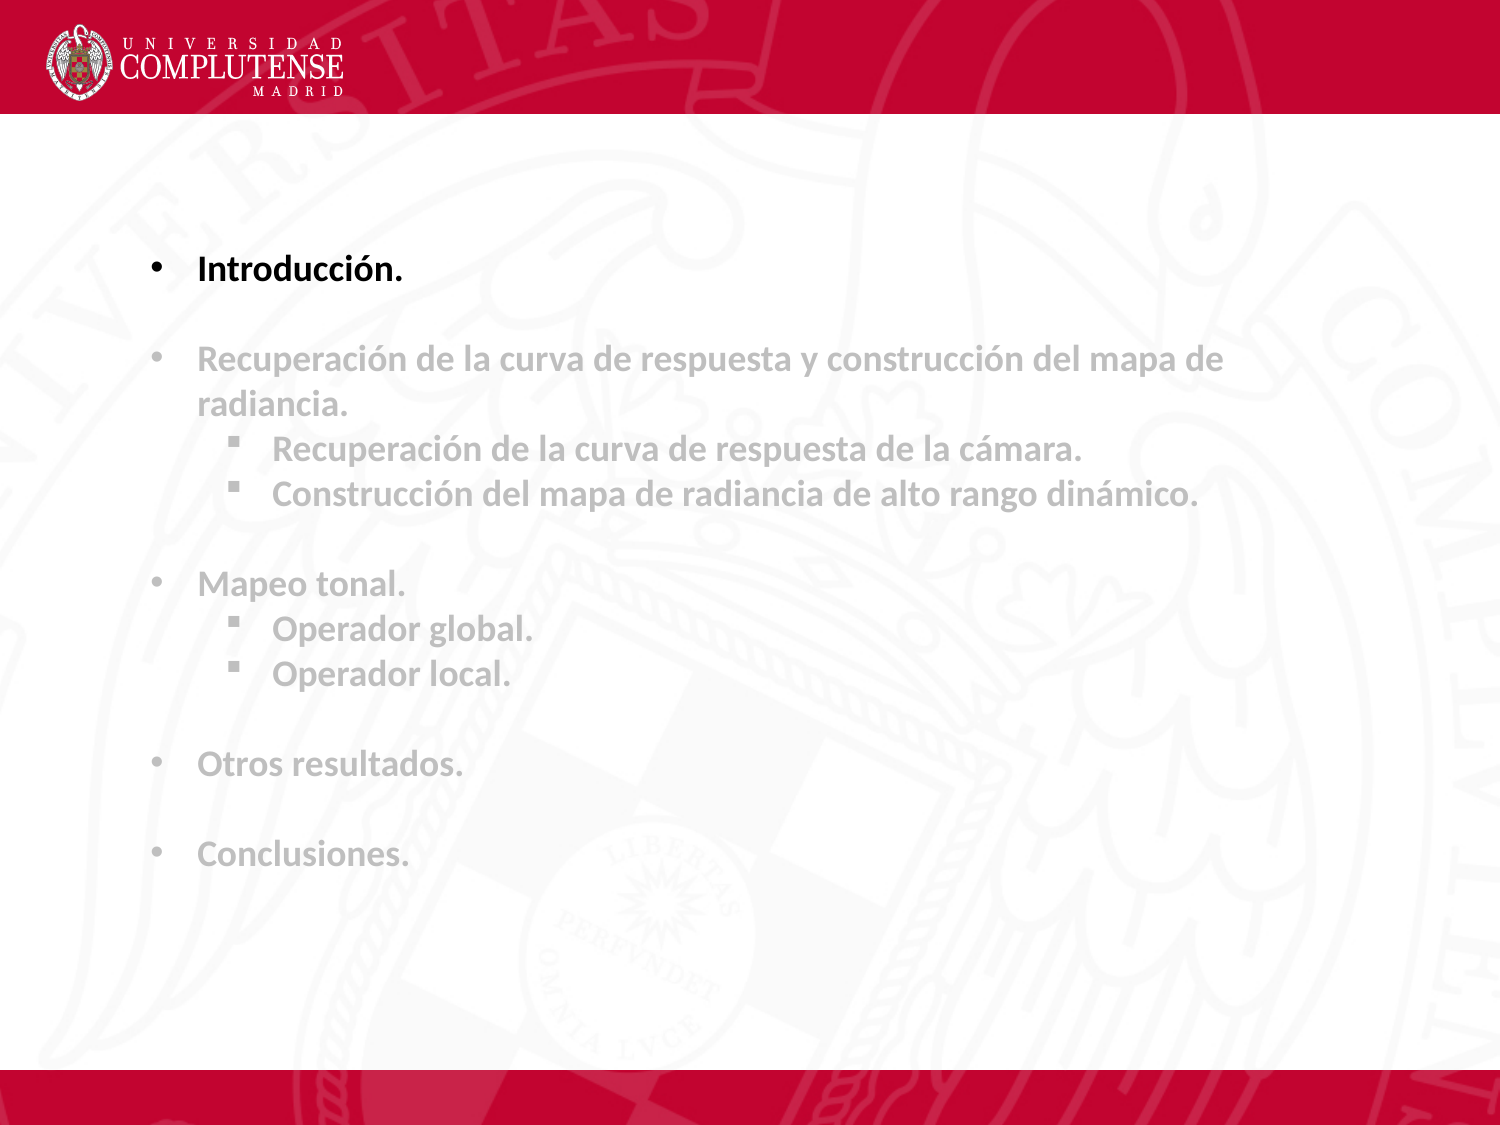

Introducción.

Recuperación de la curva de respuesta y construcción del mapa de radiancia.
Recuperación de la curva de respuesta de la cámara.
Construcción del mapa de radiancia de alto rango dinámico.

Mapeo tonal.
Operador global.
Operador local.

Otros resultados.

Conclusiones.